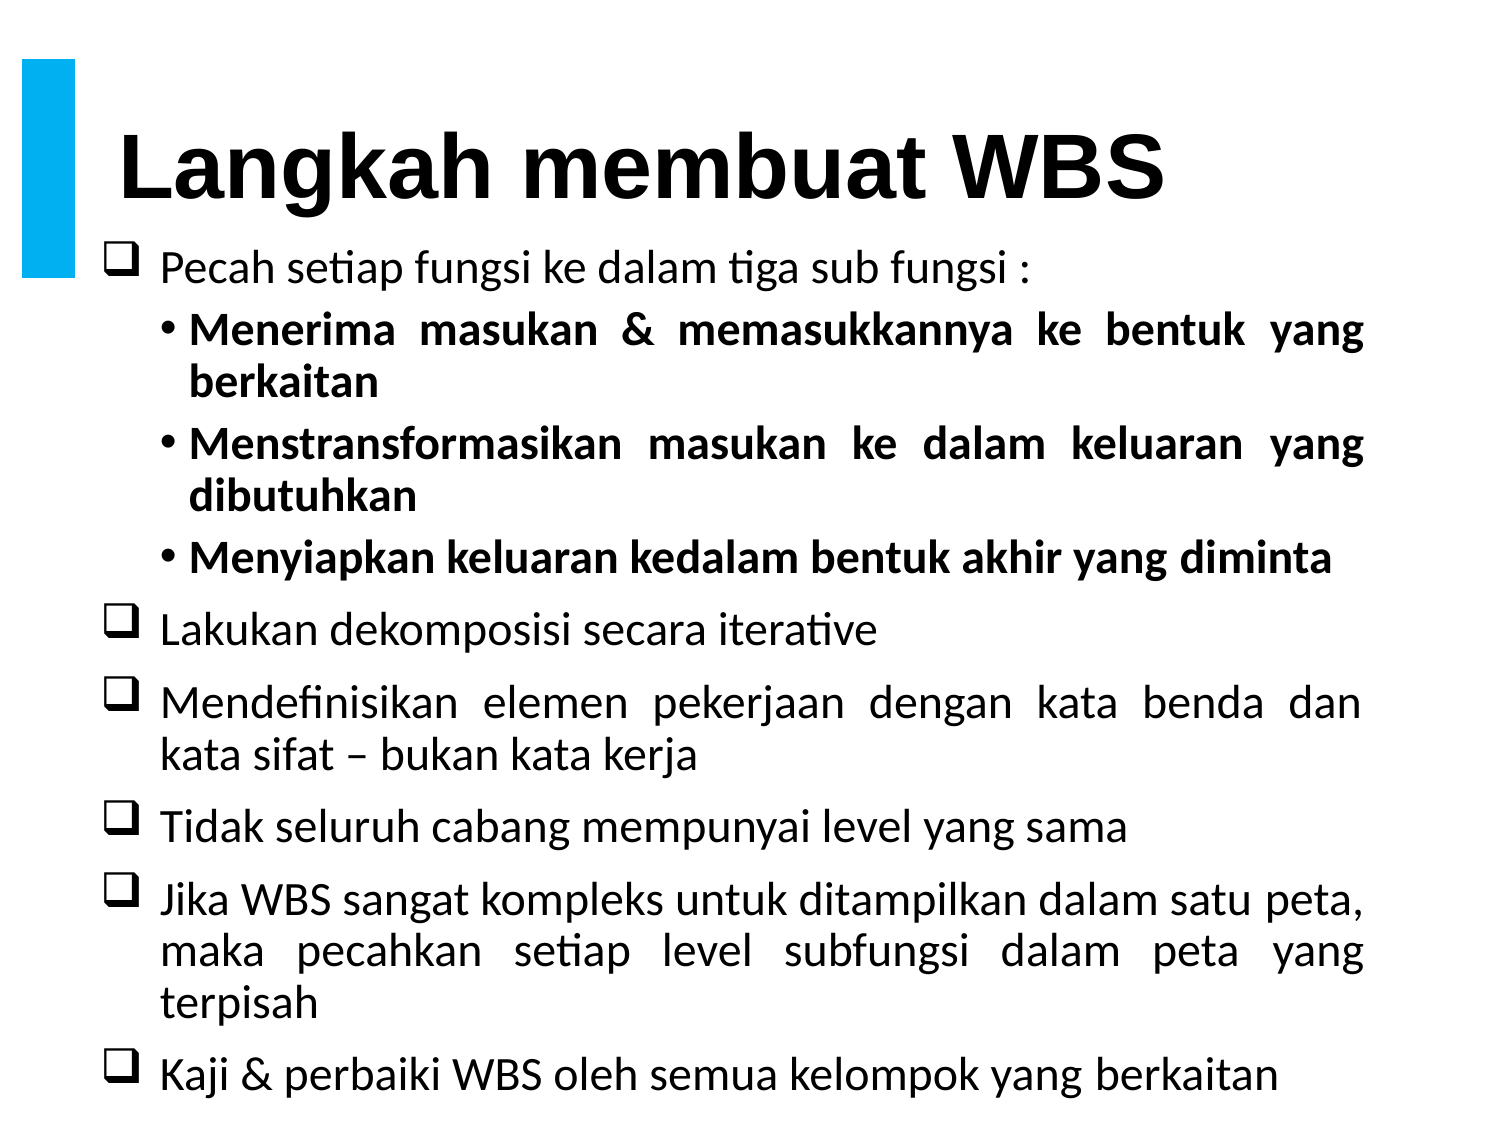

# Langkah membuat WBS
Pecah setiap fungsi ke dalam tiga sub fungsi :
Menerima masukan & memasukkannya ke bentuk yang berkaitan
Menstransformasikan masukan ke dalam keluaran yang dibutuhkan
Menyiapkan keluaran kedalam bentuk akhir yang diminta
Lakukan dekomposisi secara iterative
Mendefinisikan elemen pekerjaan dengan kata benda dan kata sifat – bukan kata kerja
Tidak seluruh cabang mempunyai level yang sama
Jika WBS sangat kompleks untuk ditampilkan dalam satu peta, maka pecahkan setiap level subfungsi dalam peta yang terpisah
Kaji & perbaiki WBS oleh semua kelompok yang berkaitan